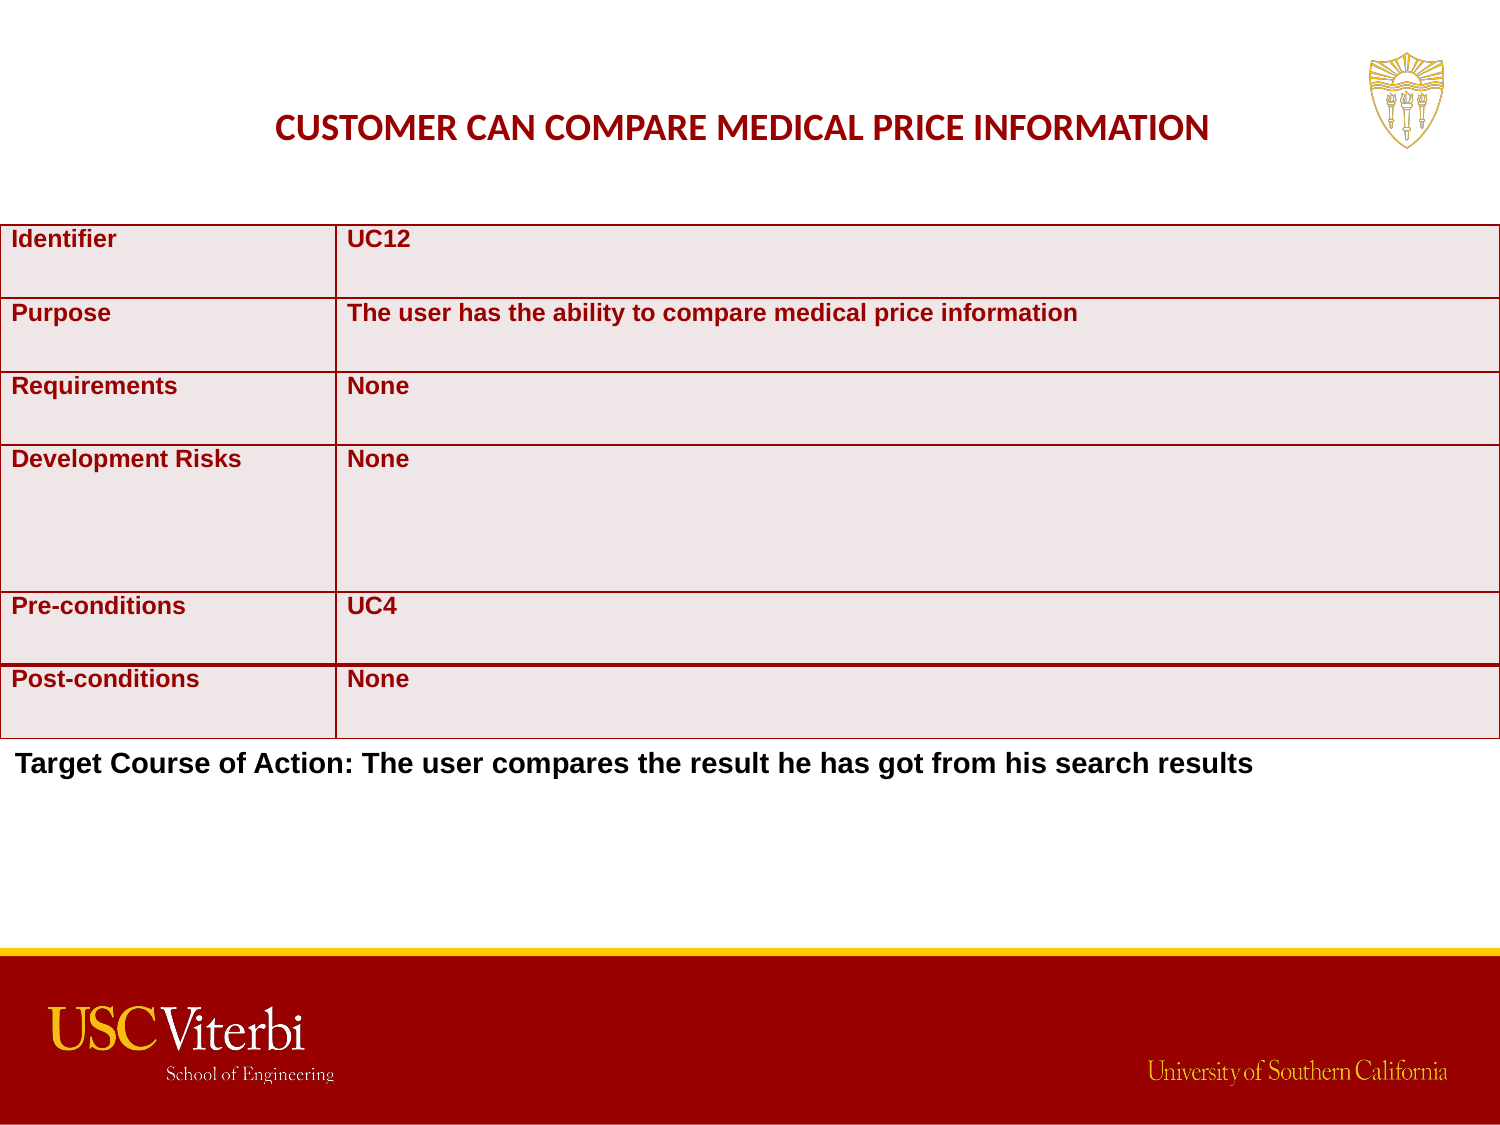

# Customer can compare medical price information
| Identifier | UC12 |
| --- | --- |
| Purpose | The user has the ability to compare medical price information |
| Requirements | None |
| Development Risks | None |
| Pre-conditions | UC4 |
| Post-conditions | None |
Target Course of Action: The user compares the result he has got from his search results